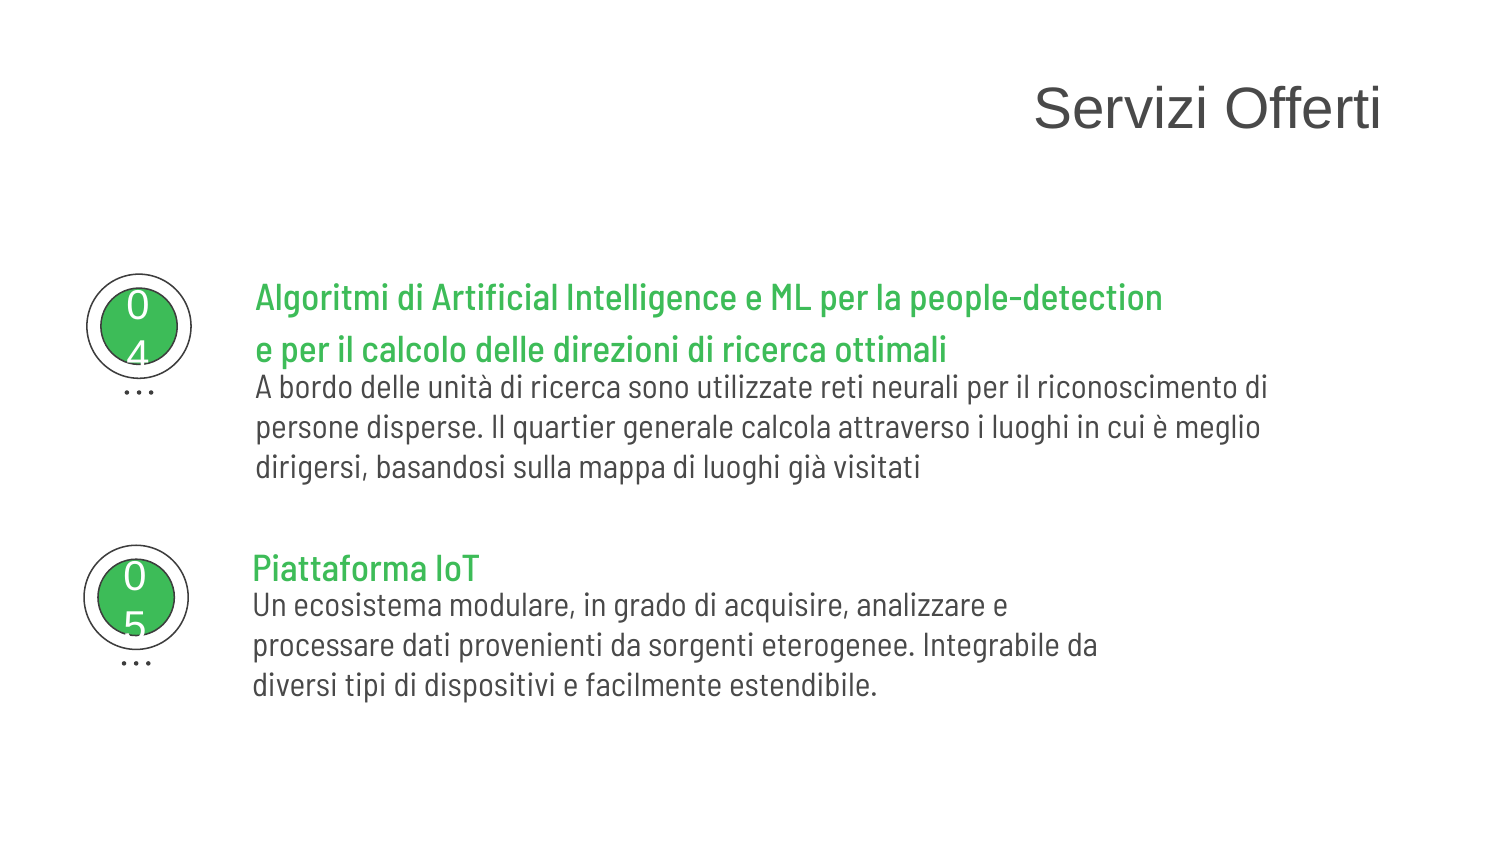

# Servizi Offerti
Algoritmi di Artificial Intelligence e ML per la people-detection e per il calcolo delle direzioni di ricerca ottimali

04
A bordo delle unità di ricerca sono utilizzate reti neurali per il riconoscimento di persone disperse. Il quartier generale calcola attraverso i luoghi in cui è meglio dirigersi, basandosi sulla mappa di luoghi già visitati
Piattaforma IoT

Un ecosistema modulare, in grado di acquisire, analizzare e processare dati provenienti da sorgenti eterogenee. Integrabile da diversi tipi di dispositivi e facilmente estendibile.
05